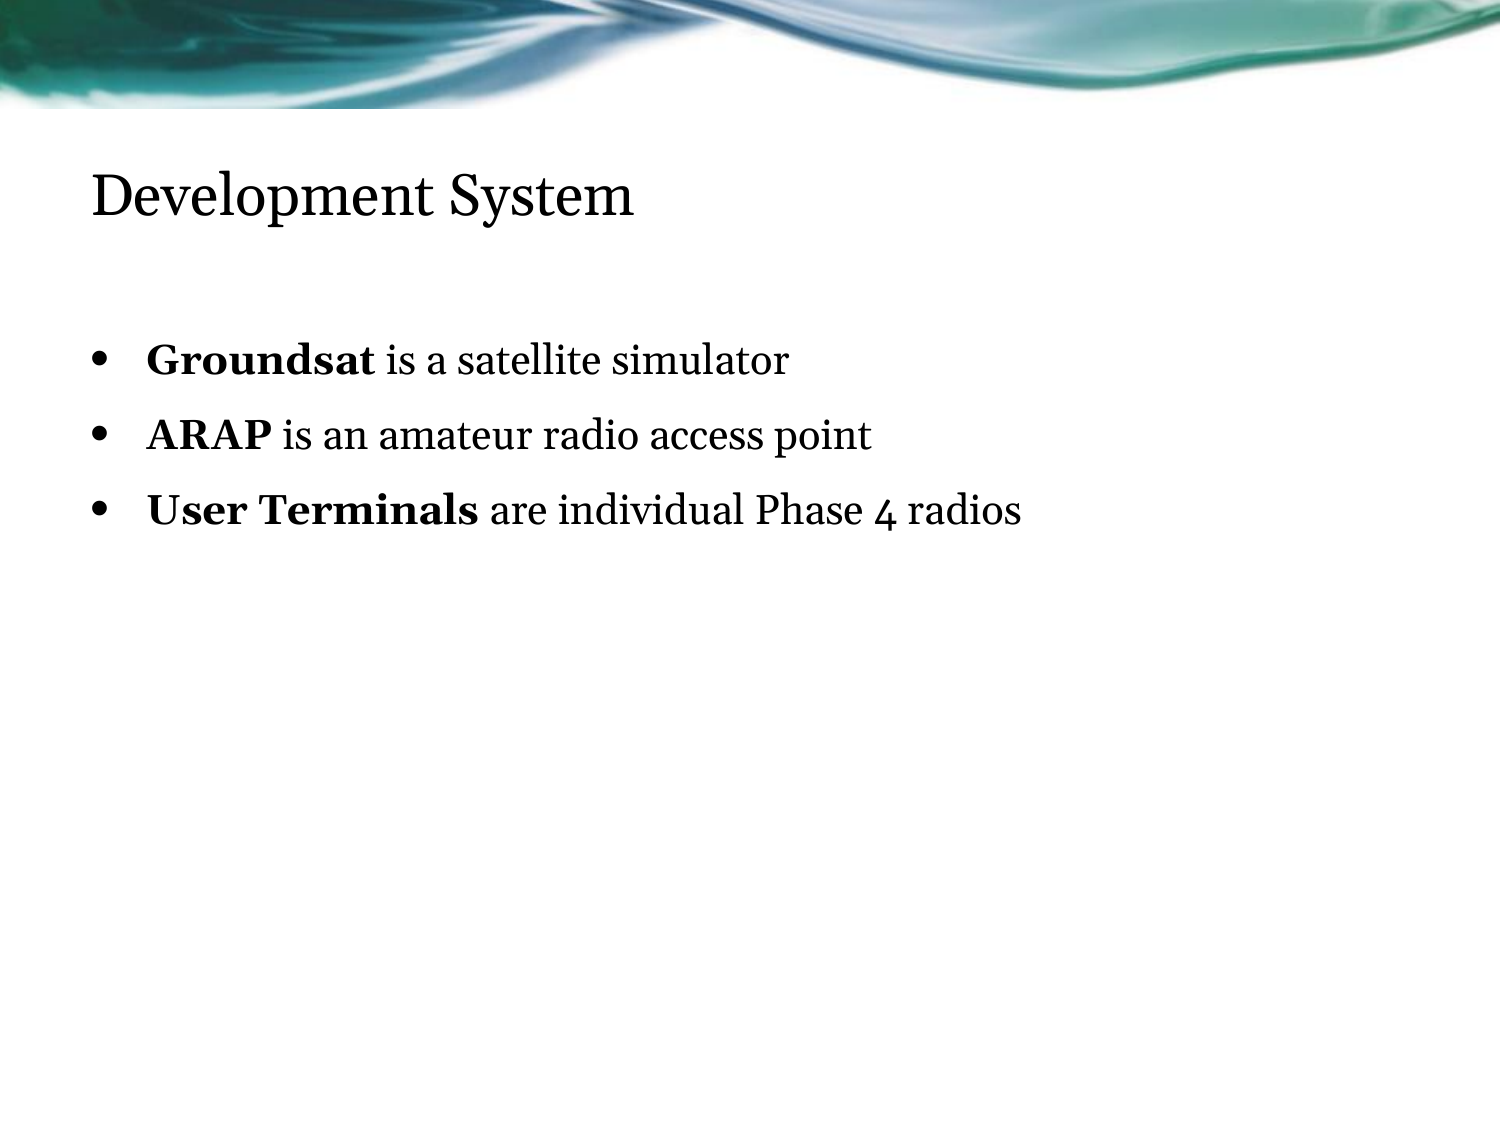

# Development System
Groundsat is a satellite simulator
ARAP is an amateur radio access point
User Terminals are individual Phase 4 radios